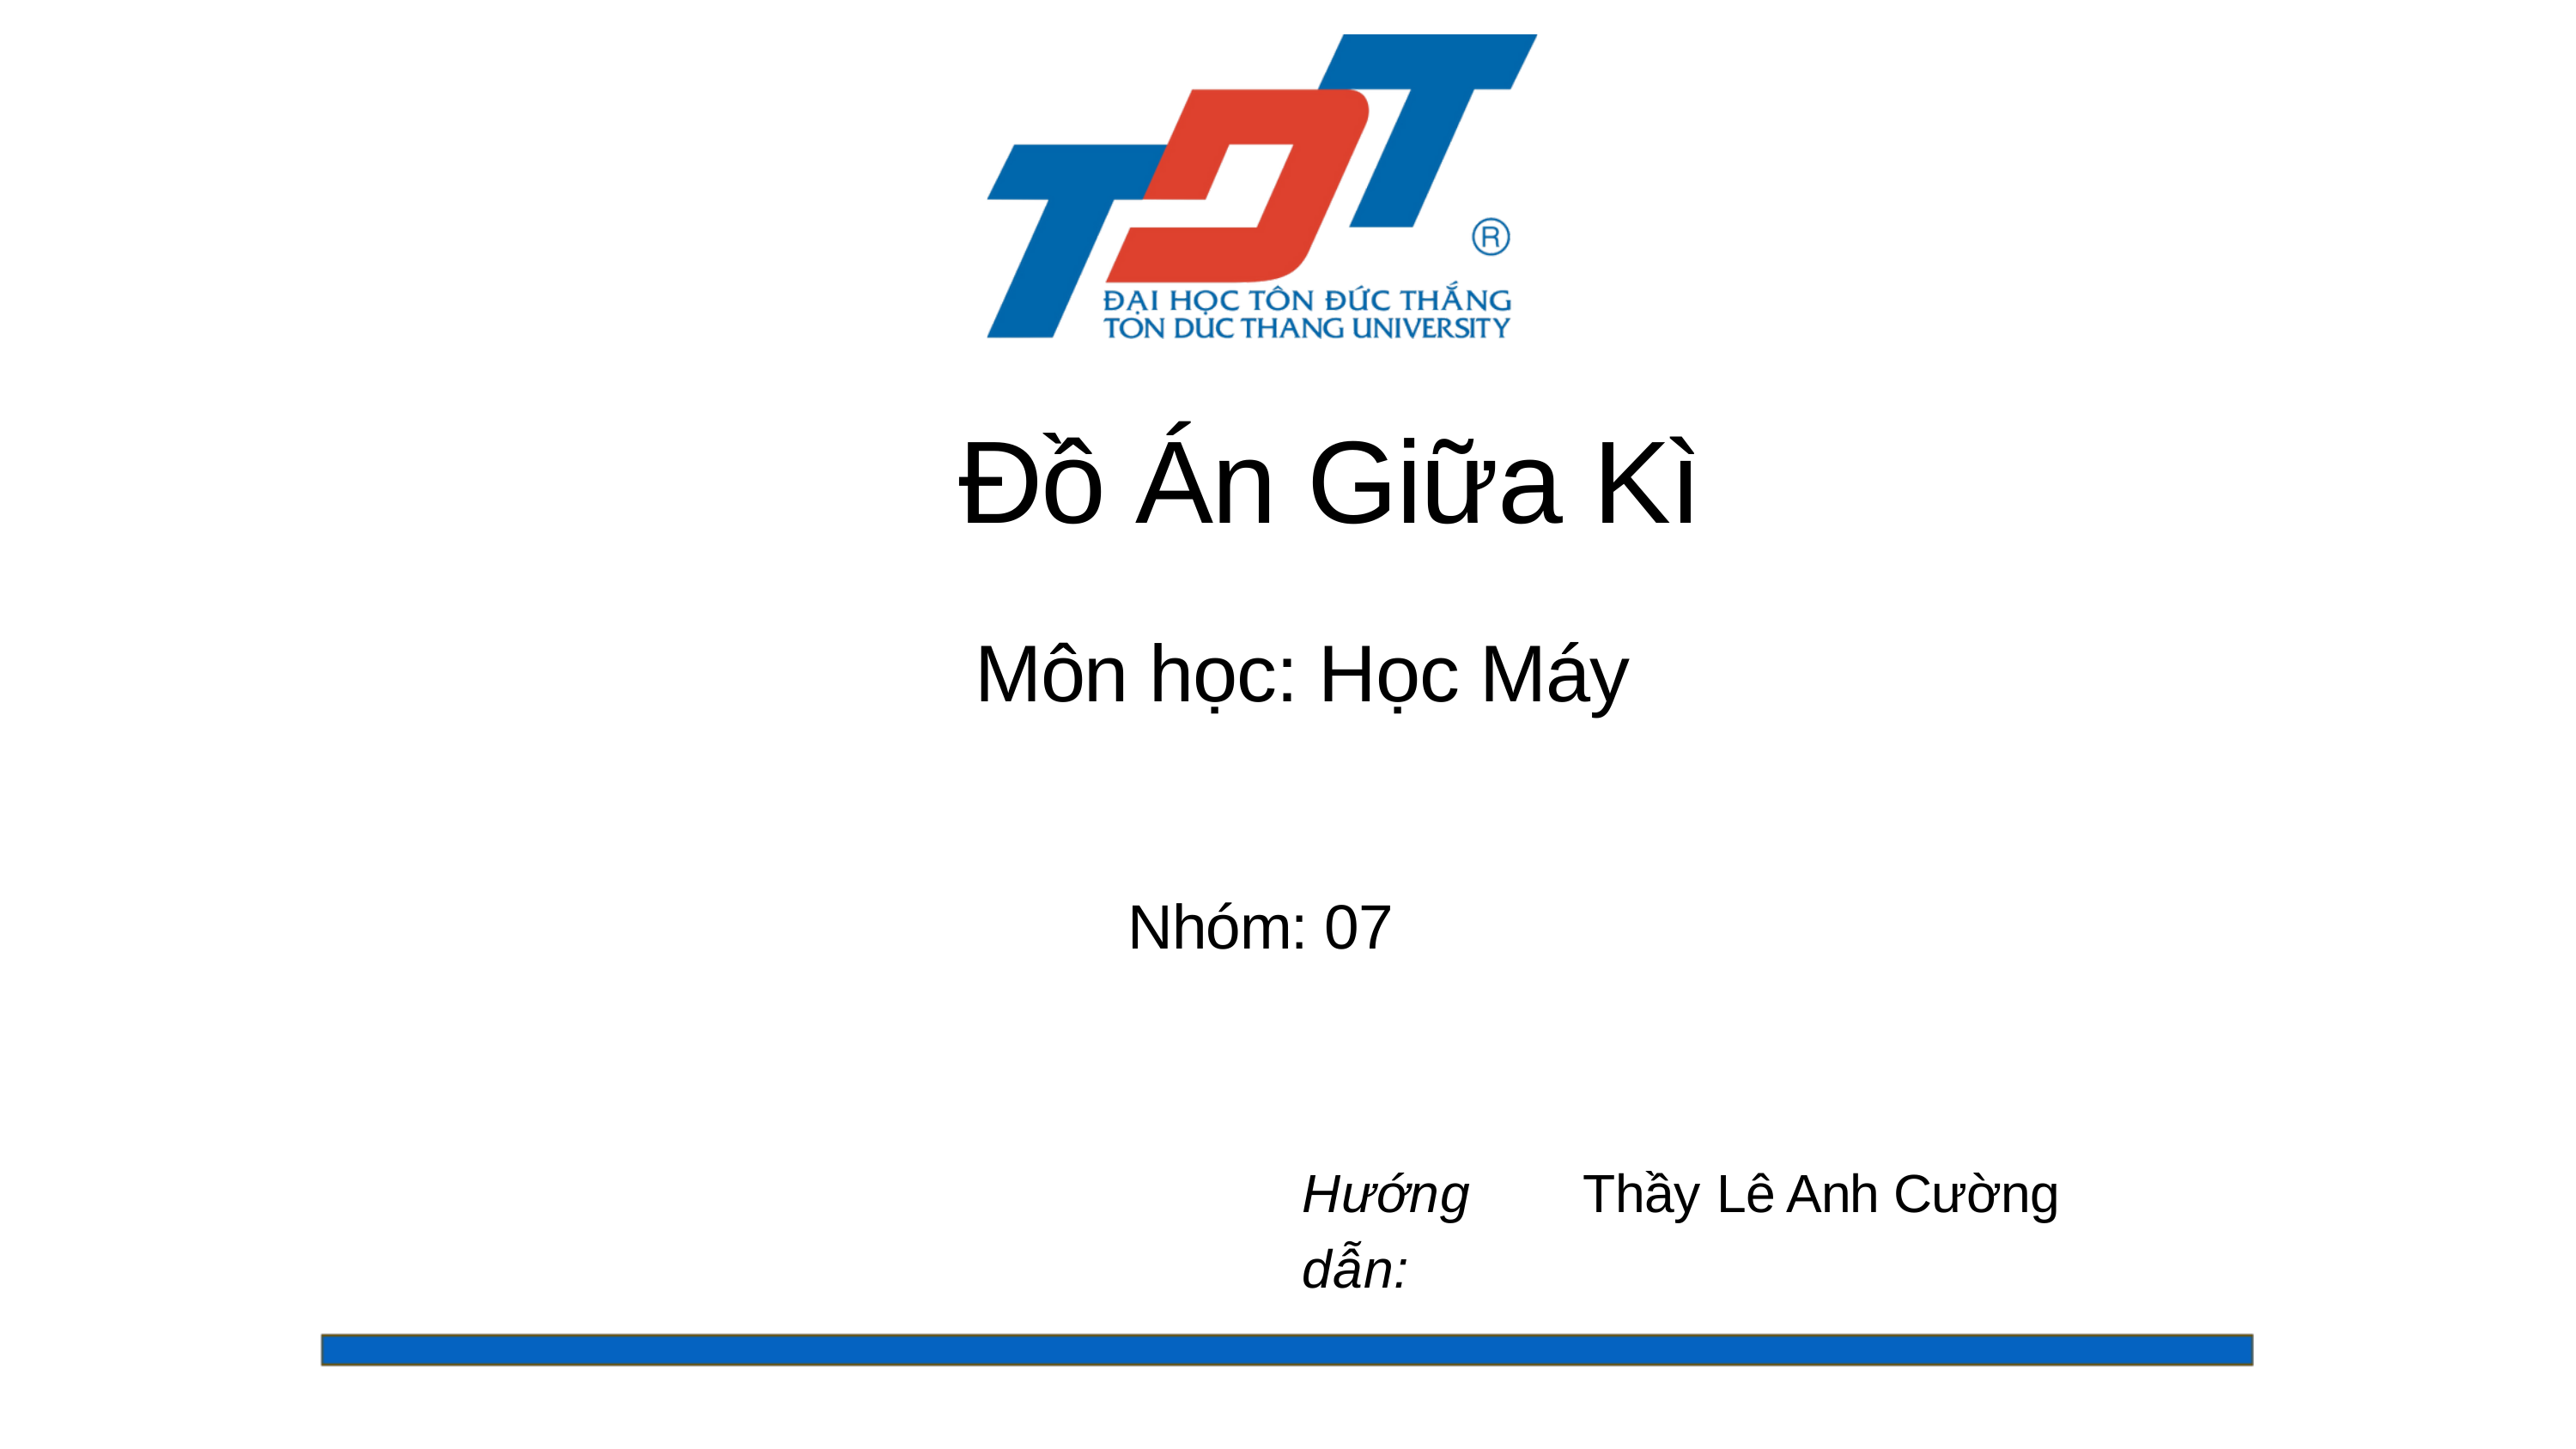

Đồ Án Giữa Kì
Môn học: Học Máy
Nhóm: 07
Hướng dẫn:
Thầy
 Lê Anh Cường